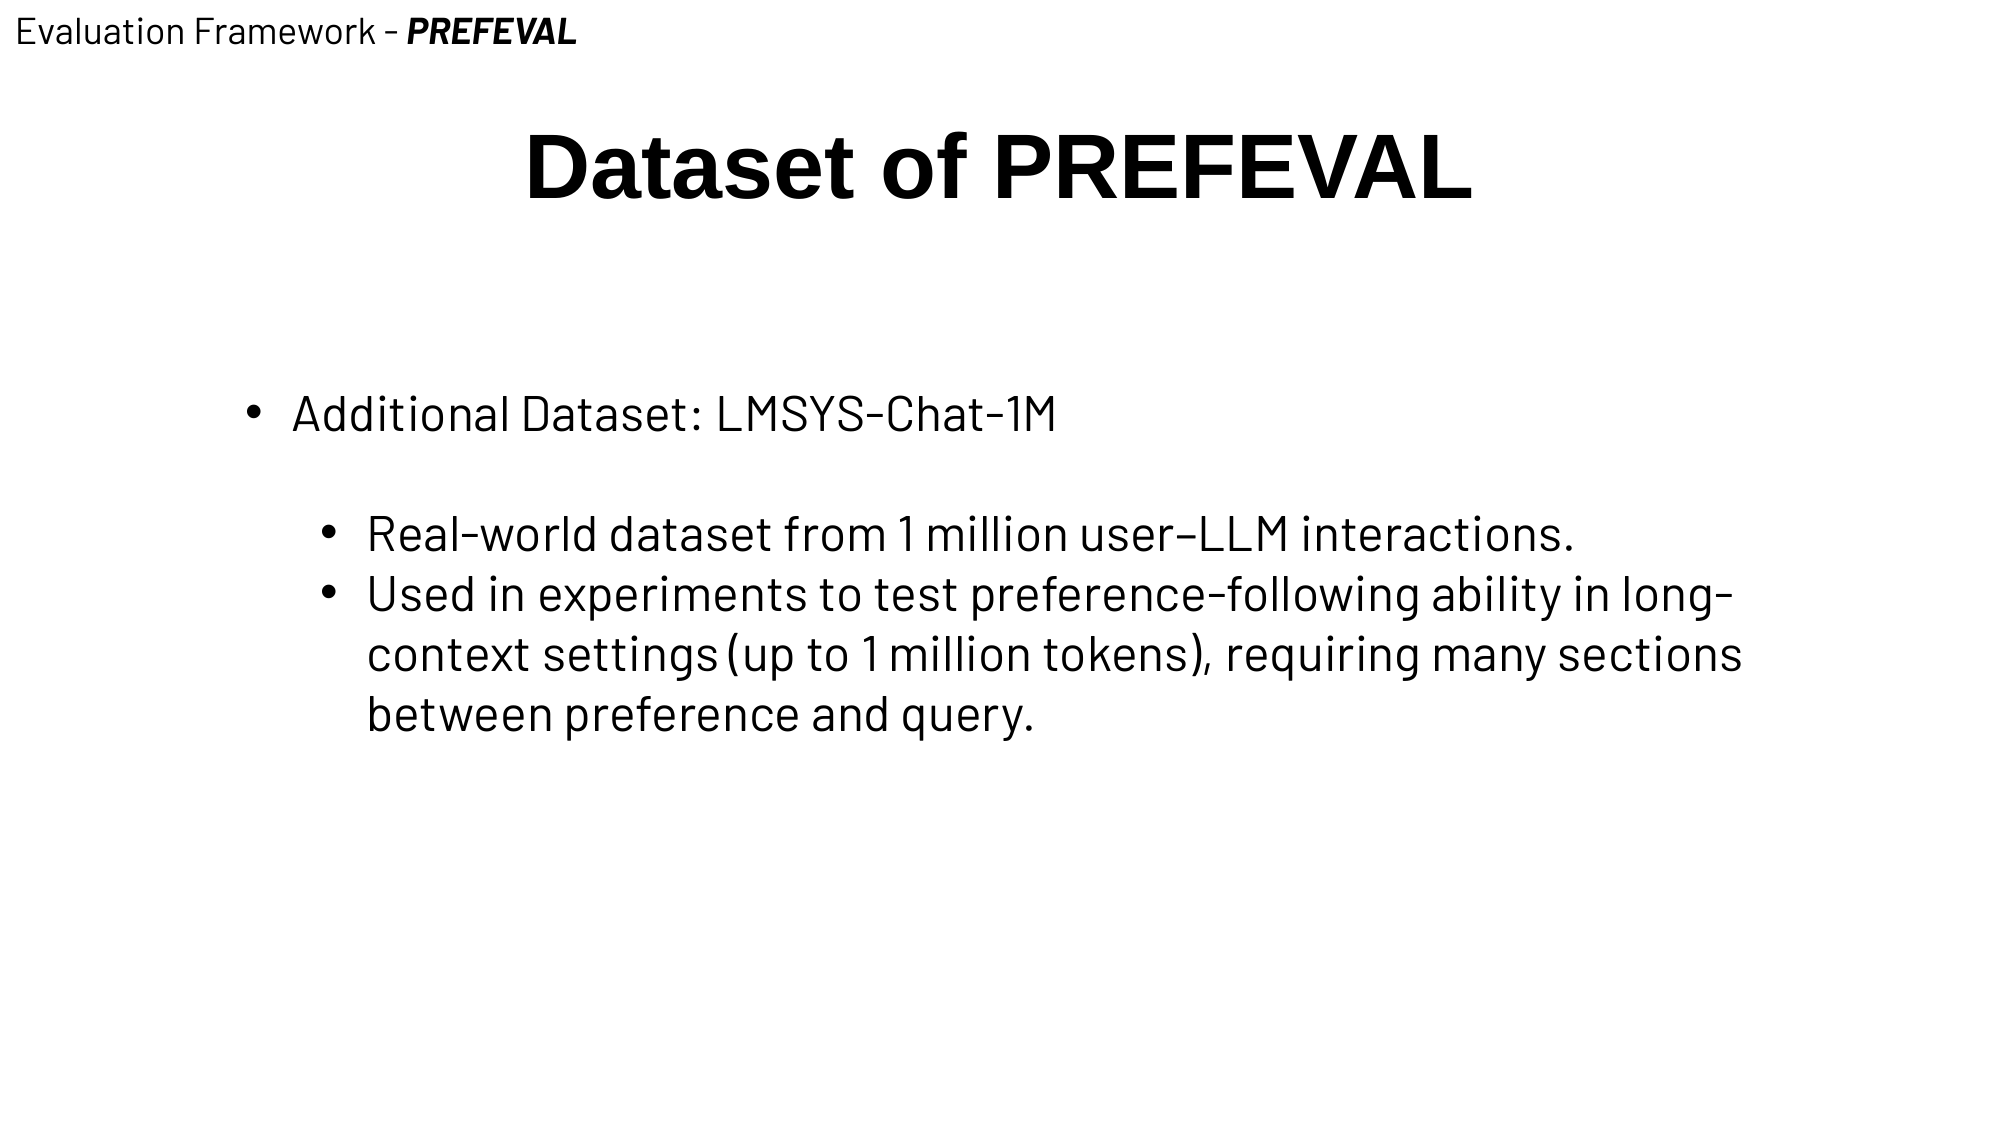

Evaluation Framework - PREFEVAL
# Dataset of PREFEVAL
Additional Dataset: LMSYS-Chat-1M

Real-world dataset from 1 million user–LLM interactions.
Used in experiments to test preference-following ability in long-context settings (up to 1 million tokens), requiring many sections between preference and query.